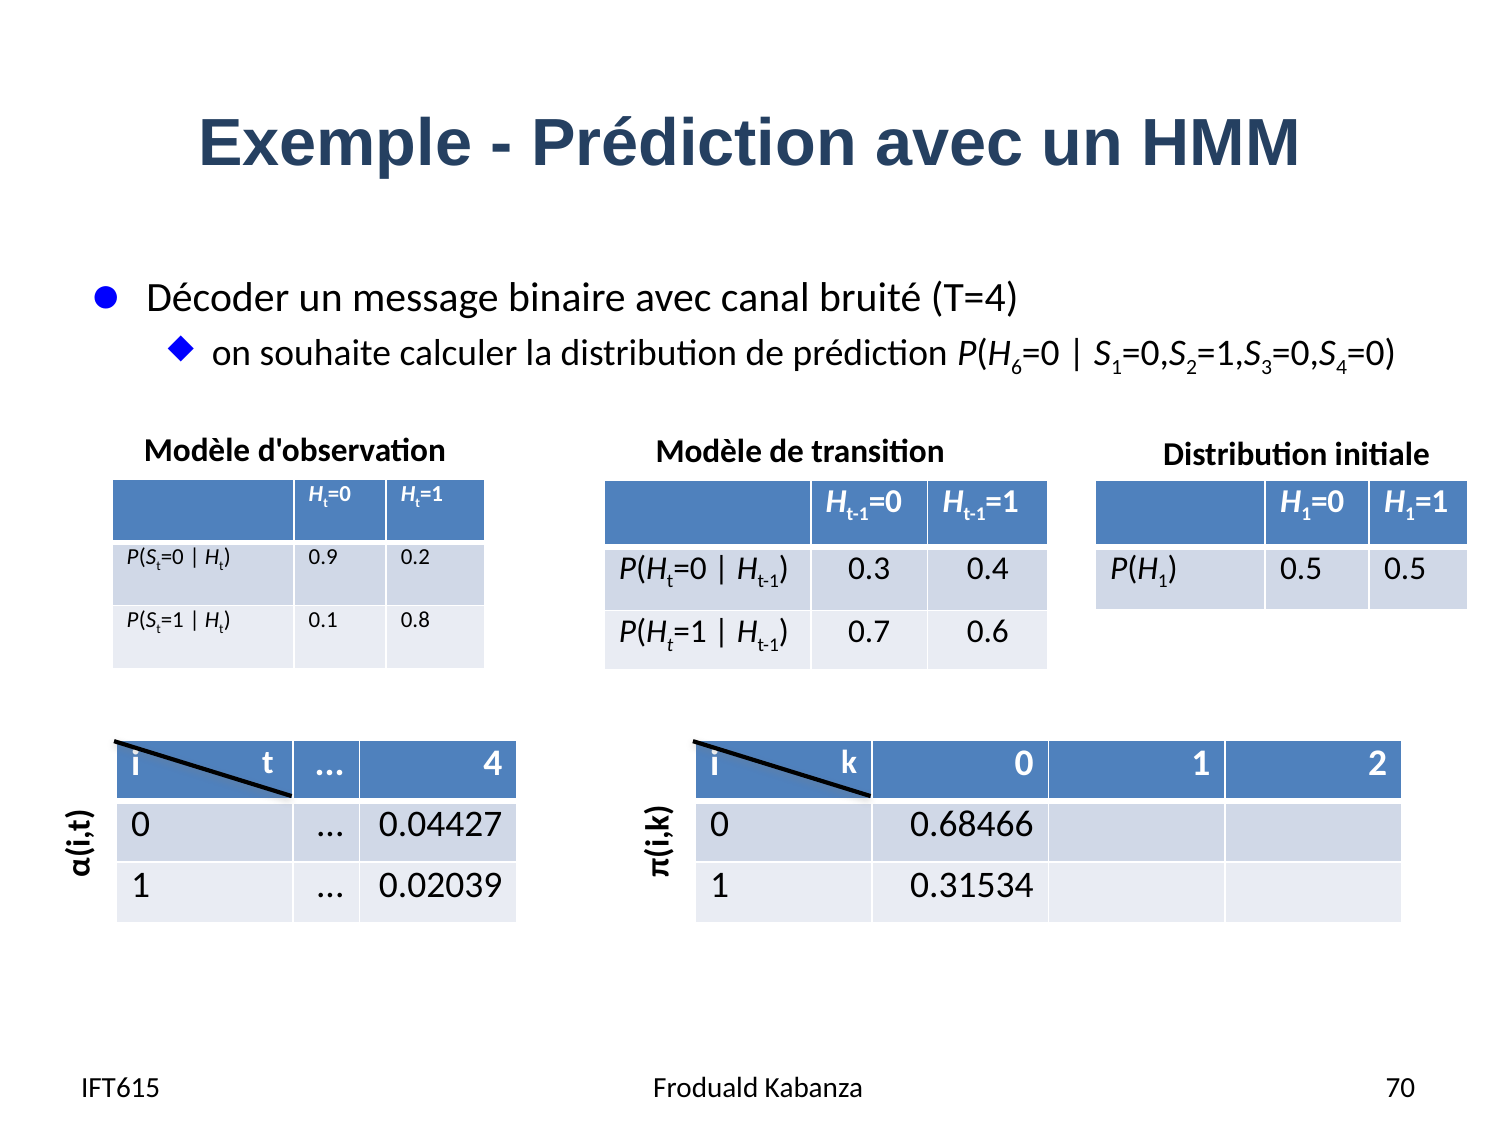

# Exemple - Prédiction avec un HMM
Décoder un message binaire avec canal bruité (T=4)
on souhaite calculer la distribution de prédiction P(H6=0 | S1=0,S2=1,S3=0,S4=0)

initialisation: π(1,0) = 0.02039 / (0.04427 + 0.02039) = 0.31534
Modèle d'observation
Modèle de transition
Distribution initiale
|  | Ht=0 | Ht=1 |
| --- | --- | --- |
| P(St=0 | Ht) | 0.9 | 0.2 |
| P(St=1 | Ht) | 0.1 | 0.8 |
|  | Ht-1=0 | Ht-1=1 |
| --- | --- | --- |
| P(Ht=0 | Ht-1) | 0.3 | 0.4 |
| P(Ht=1 | Ht-1) | 0.7 | 0.6 |
|  | H1=0 | H1=1 |
| --- | --- | --- |
| P(H1) | 0.5 | 0.5 |
t
k
| i | ... | 4 |
| --- | --- | --- |
| 0 | ... | 0.04427 |
| 1 | ... | 0.02039 |
| i | 0 | 1 | 2 |
| --- | --- | --- | --- |
| 0 | 0.68466 |  |  |
| 1 | 0.31534 |  |  |
α(i,t)
π(i,k)
IFT615
Froduald Kabanza
70